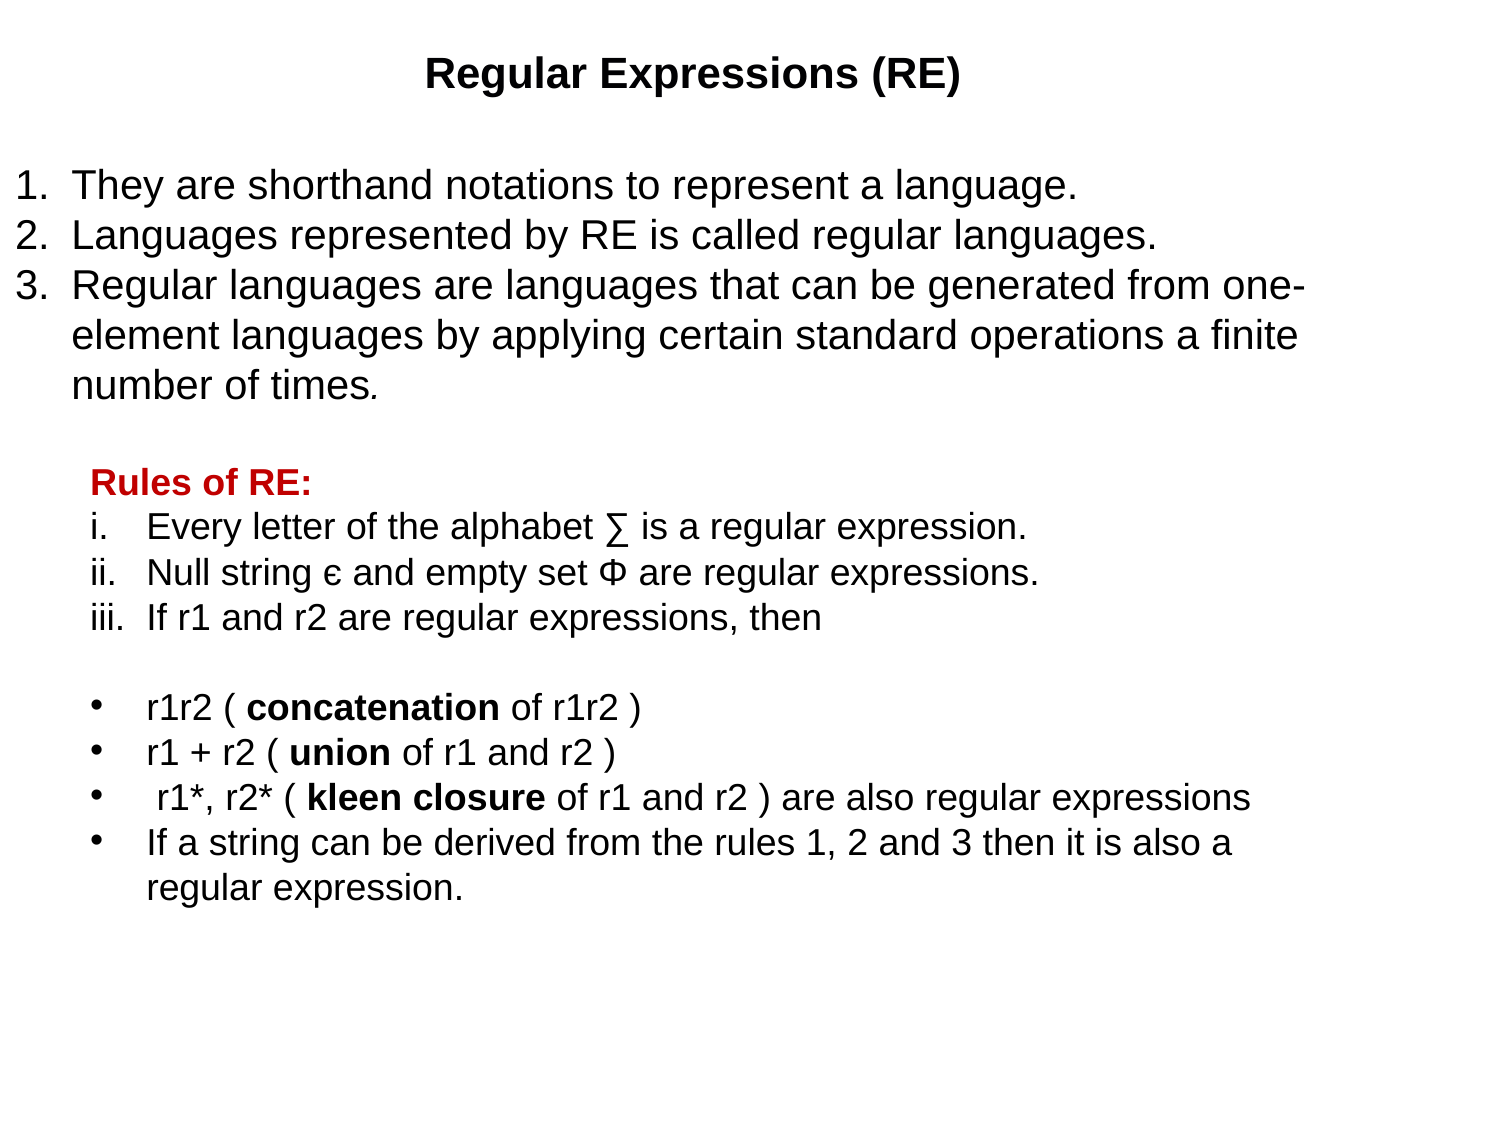

Regular Expressions (RE)
They are shorthand notations to represent a language.
Languages represented by RE is called regular languages.
Regular languages are languages that can be generated from one-element languages by applying certain standard operations a finite number of times.

Rules of RE:
Every letter of the alphabet ∑ is a regular expression.
Null string є and empty set Φ are regular expressions.
If r1 and r2 are regular expressions, then
r1r2 ( concatenation of r1r2 )
r1 + r2 ( union of r1 and r2 )
 r1*, r2* ( kleen closure of r1 and r2 ) are also regular expressions
If a string can be derived from the rules 1, 2 and 3 then it is also a regular expression.

18